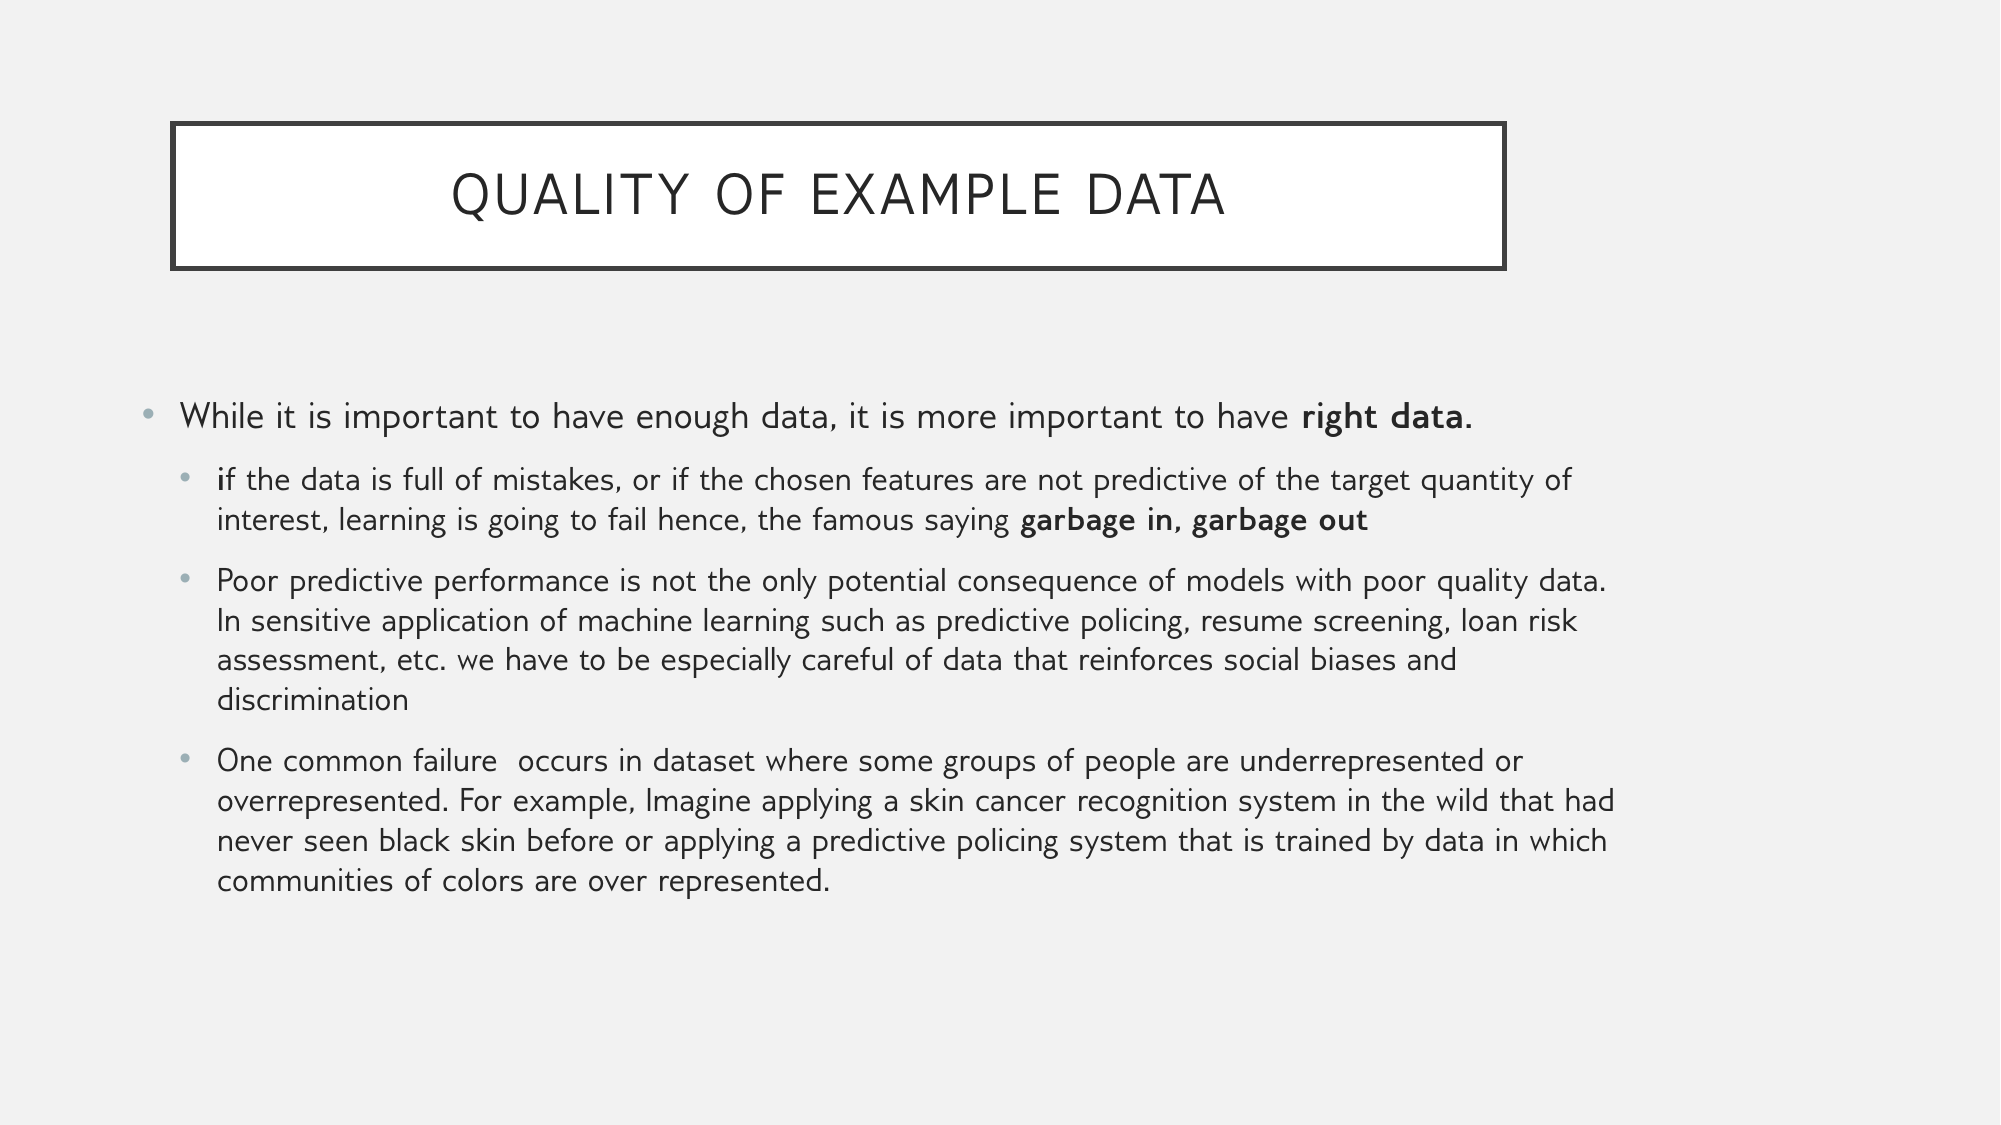

# Quality of Example Data
While it is important to have enough data, it is more important to have right data.
if the data is full of mistakes, or if the chosen features are not predictive of the target quantity of interest, learning is going to fail hence, the famous saying garbage in, garbage out
Poor predictive performance is not the only potential consequence of models with poor quality data. In sensitive application of machine learning such as predictive policing, resume screening, loan risk assessment, etc. we have to be especially careful of data that reinforces social biases and discrimination
One common failure  occurs in dataset where some groups of people are underrepresented or overrepresented. For example, Imagine applying a skin cancer recognition system in the wild that had never seen black skin before or applying a predictive policing system that is trained by data in which communities of colors are over represented.